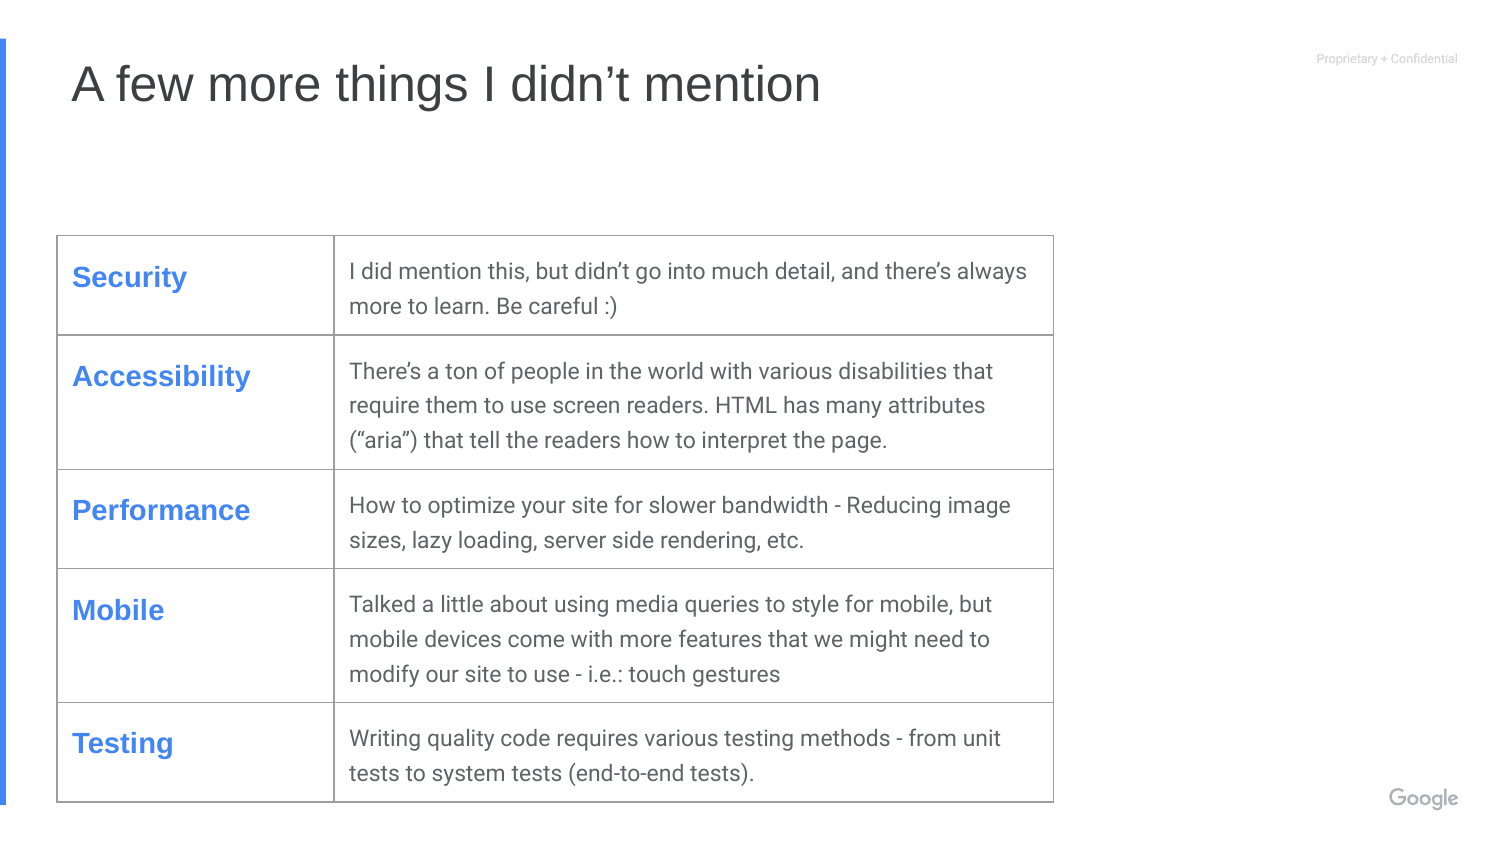

A few more things I didn’t mention
| Security | I did mention this, but didn’t go into much detail, and there’s always more to learn. Be careful :) |  |
| --- | --- | --- |
| Accessibility | There’s a ton of people in the world with various disabilities that require them to use screen readers. HTML has many attributes (“aria”) that tell the readers how to interpret the page. |  |
| Performance | How to optimize your site for slower bandwidth - Reducing image sizes, lazy loading, server side rendering, etc. |  |
| Mobile | Talked a little about using media queries to style for mobile, but mobile devices come with more features that we might need to modify our site to use - i.e.: touch gestures |  |
| Testing | Writing quality code requires various testing methods - from unit tests to system tests (end-to-end tests). |  |